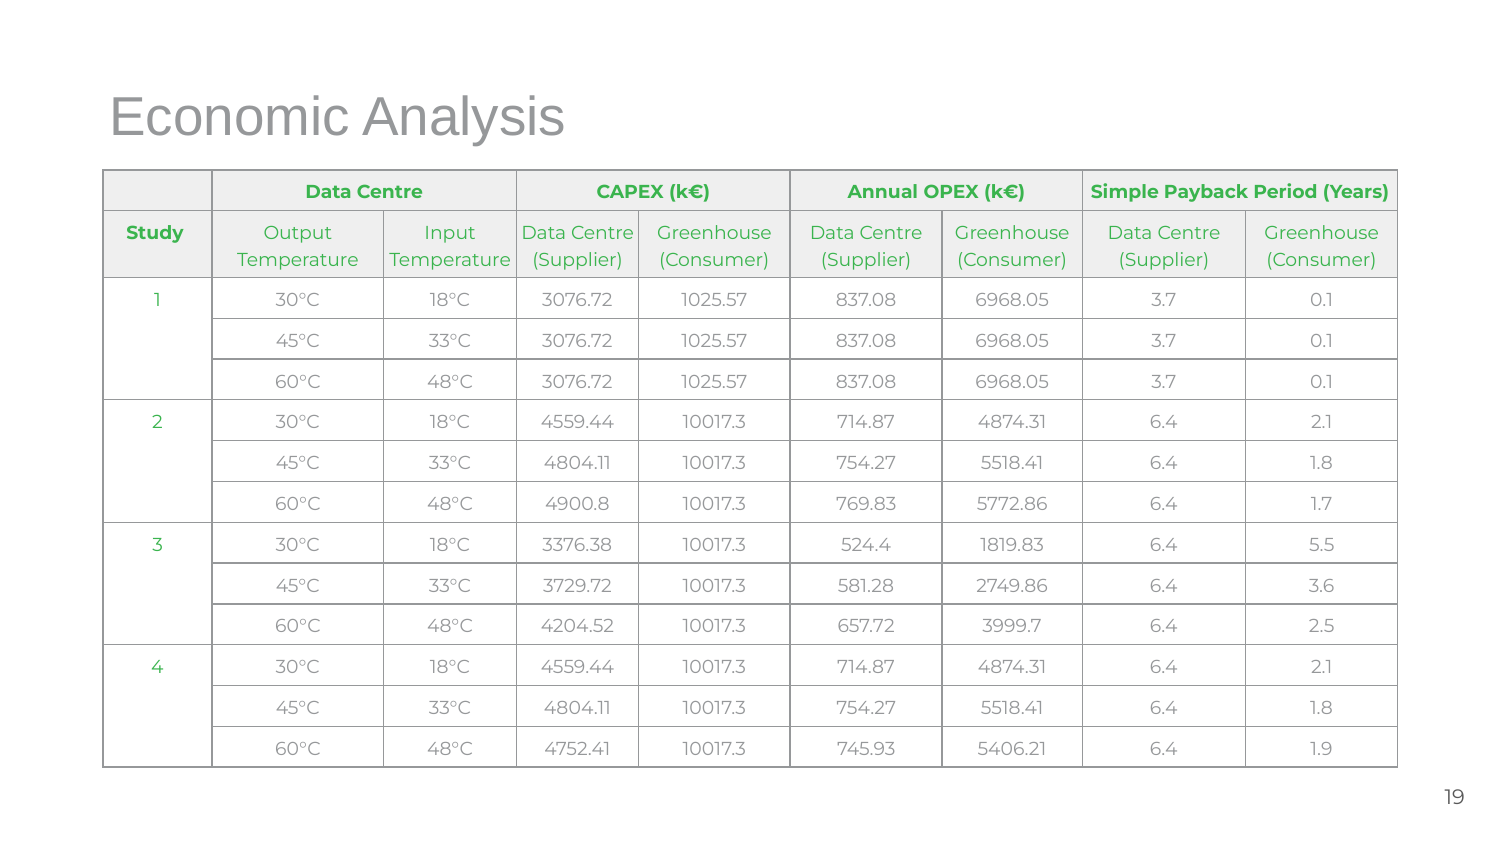

Economic Analysis
|  | Data Centre |  | CAPEX (k€) |  | Annual OPEX (k€) |  | Simple Payback Period (Years) |  |
| --- | --- | --- | --- | --- | --- | --- | --- | --- |
| Study | Output Temperature | Input Temperature | Data Centre (Supplier) | Greenhouse (Consumer) | Data Centre (Supplier) | Greenhouse (Consumer) | Data Centre (Supplier) | Greenhouse (Consumer) |
| 1 | 30°C | 18°C | 3076.72 | 1025.57 | 837.08 | 6968.05 | 3.7 | 0.1 |
|  | 45°C | 33°C | 3076.72 | 1025.57 | 837.08 | 6968.05 | 3.7 | 0.1 |
|  | 60°C | 48°C | 3076.72 | 1025.57 | 837.08 | 6968.05 | 3.7 | 0.1 |
| 2 | 30°C | 18°C | 4559.44 | 10017.3 | 714.87 | 4874.31 | 6.4 | 2.1 |
|  | 45°C | 33°C | 4804.11 | 10017.3 | 754.27 | 5518.41 | 6.4 | 1.8 |
|  | 60°C | 48°C | 4900.8 | 10017.3 | 769.83 | 5772.86 | 6.4 | 1.7 |
| 3 | 30°C | 18°C | 3376.38 | 10017.3 | 524.4 | 1819.83 | 6.4 | 5.5 |
|  | 45°C | 33°C | 3729.72 | 10017.3 | 581.28 | 2749.86 | 6.4 | 3.6 |
|  | 60°C | 48°C | 4204.52 | 10017.3 | 657.72 | 3999.7 | 6.4 | 2.5 |
| 4 | 30°C | 18°C | 4559.44 | 10017.3 | 714.87 | 4874.31 | 6.4 | 2.1 |
|  | 45°C | 33°C | 4804.11 | 10017.3 | 754.27 | 5518.41 | 6.4 | 1.8 |
|  | 60°C | 48°C | 4752.41 | 10017.3 | 745.93 | 5406.21 | 6.4 | 1.9 |
19